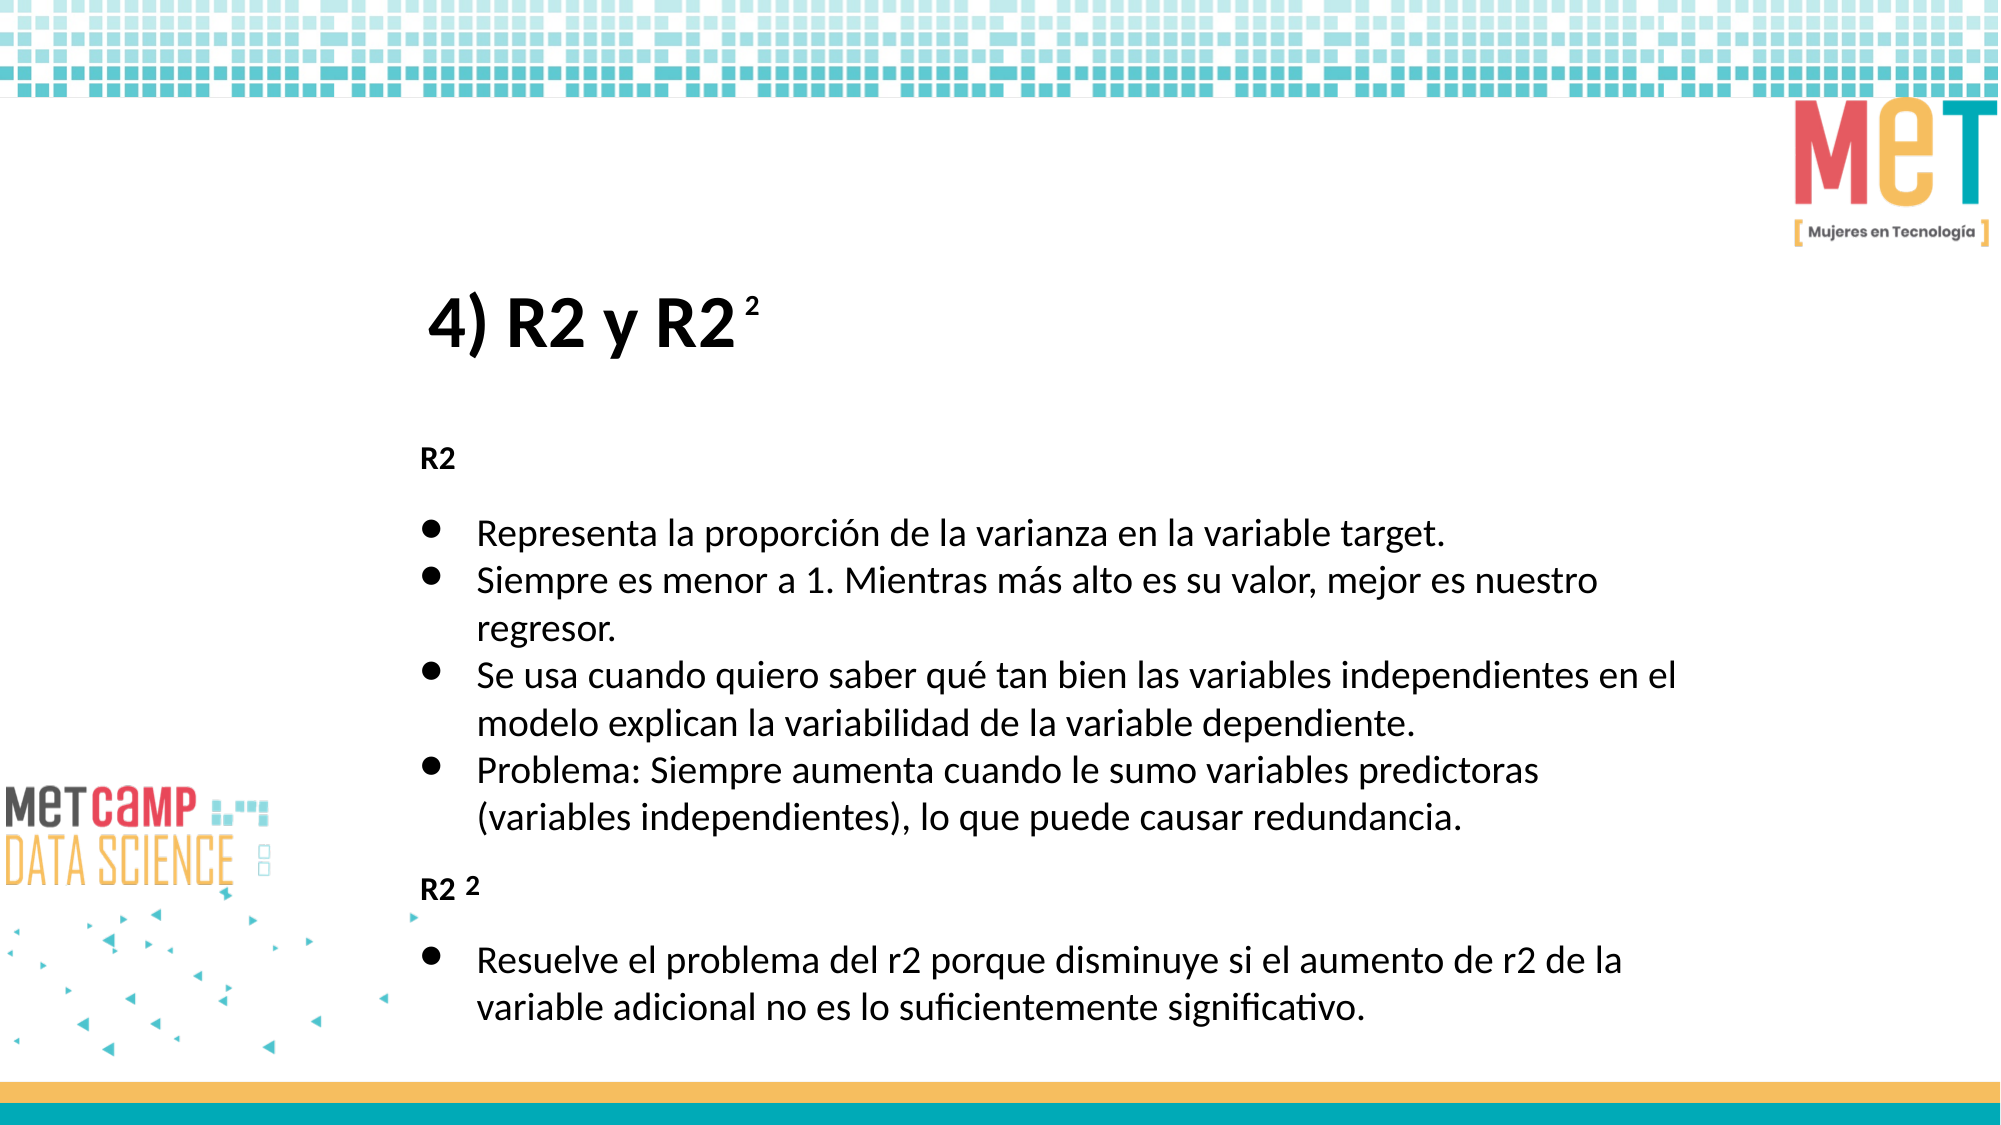

4) R2 y R2
2
R2
Representa la proporción de la varianza en la variable target.
Siempre es menor a 1. Mientras más alto es su valor, mejor es nuestro regresor.
Se usa cuando quiero saber qué tan bien las variables independientes en el modelo explican la variabilidad de la variable dependiente.
Problema: Siempre aumenta cuando le sumo variables predictoras (variables independientes), lo que puede causar redundancia.

Resuelve el problema del r2 porque disminuye si el aumento de r2 de la variable adicional no es lo suficientemente significativo.
R2
2